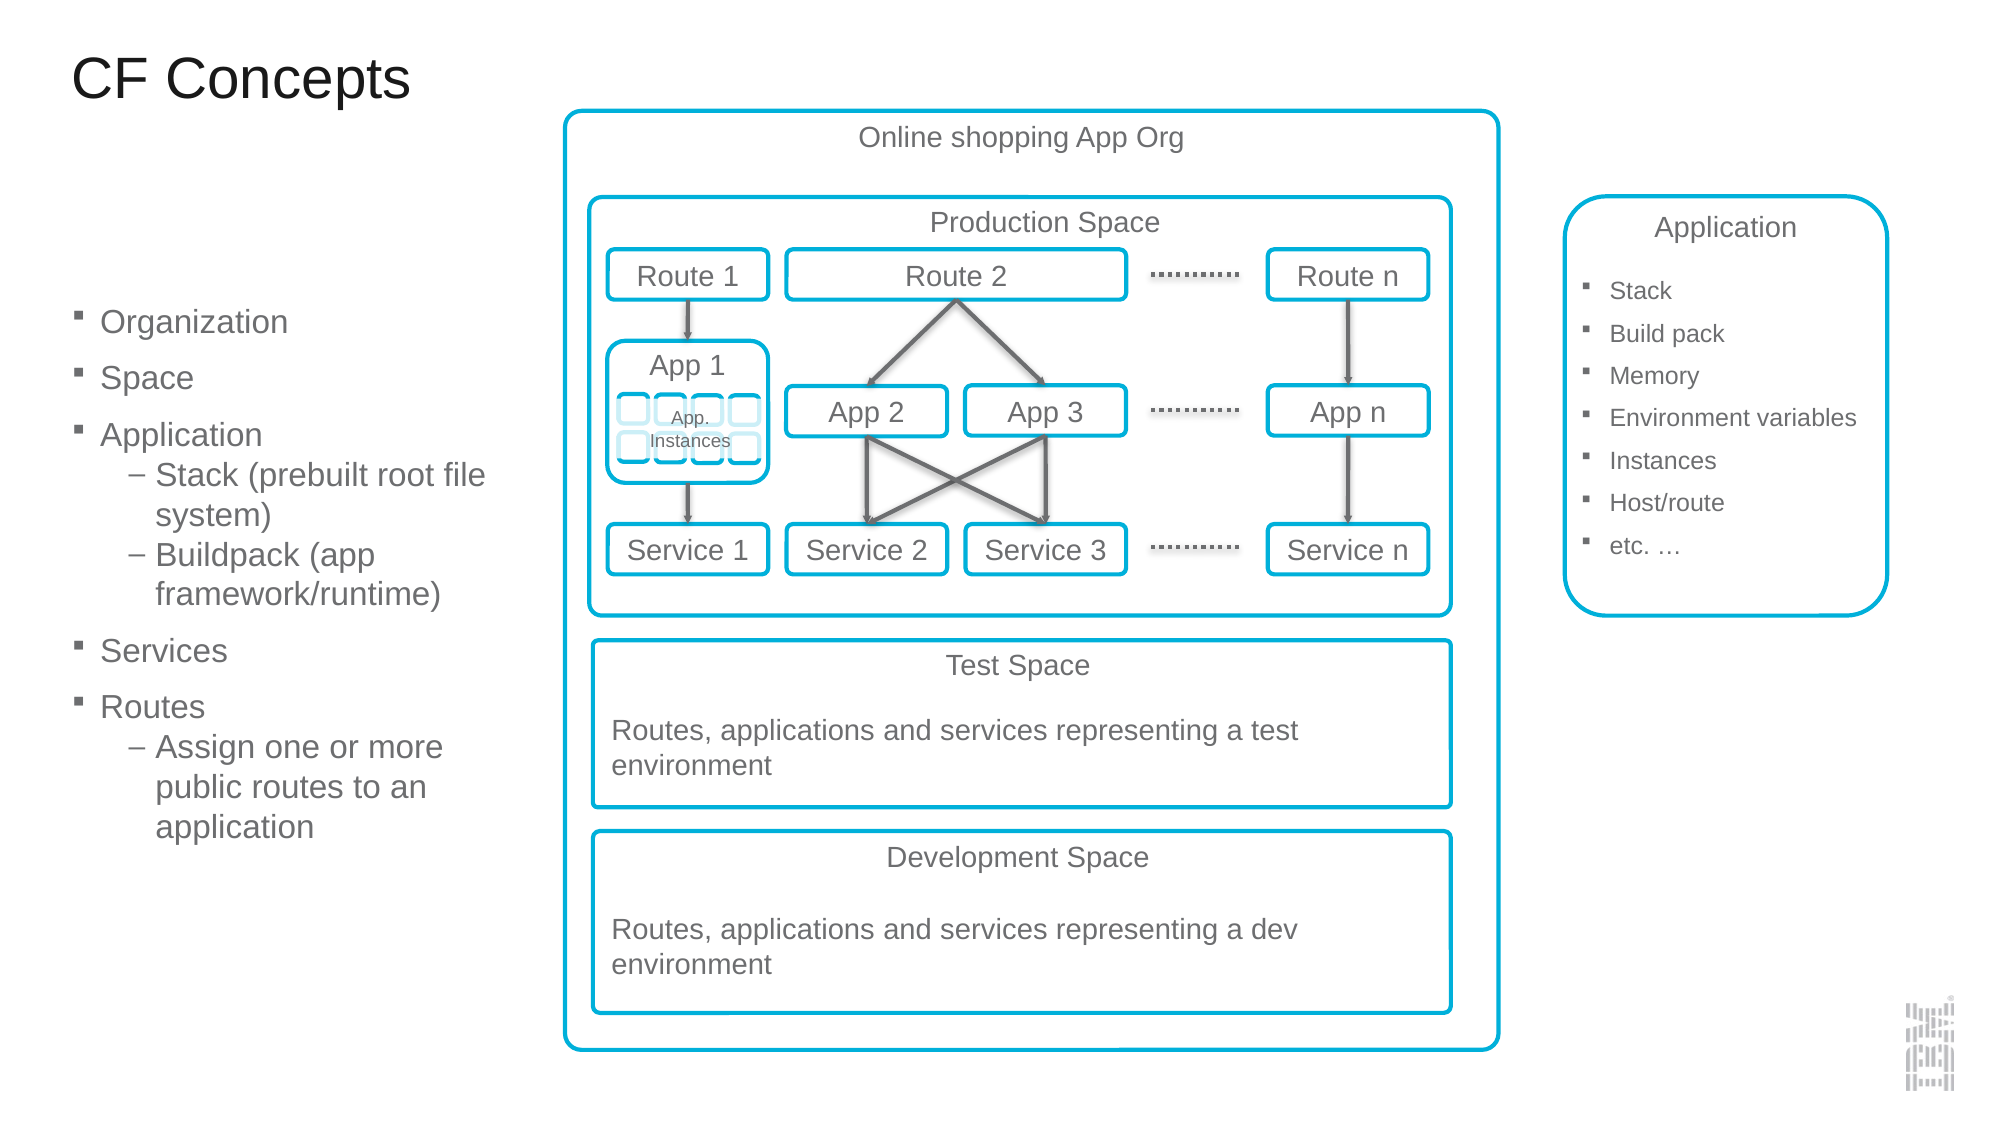

# CF Concepts

Online shopping App Org
Production Space
Application
Stack
Build pack
Memory
Environment variables
Instances
Host/route
etc. …

Route 1
Route 2
Route n
Organization
Space
Application
Stack (prebuilt root file system)
Buildpack (app framework/runtime)
Services
Routes
Assign one or more public routes to an application
App 1
App 3
App n
App 2

App. Instances

Service 1
Service 2
Service 3
Service n
Test Space

Routes, applications and services representing a test environment
Development Space

Routes, applications and services representing a dev environment